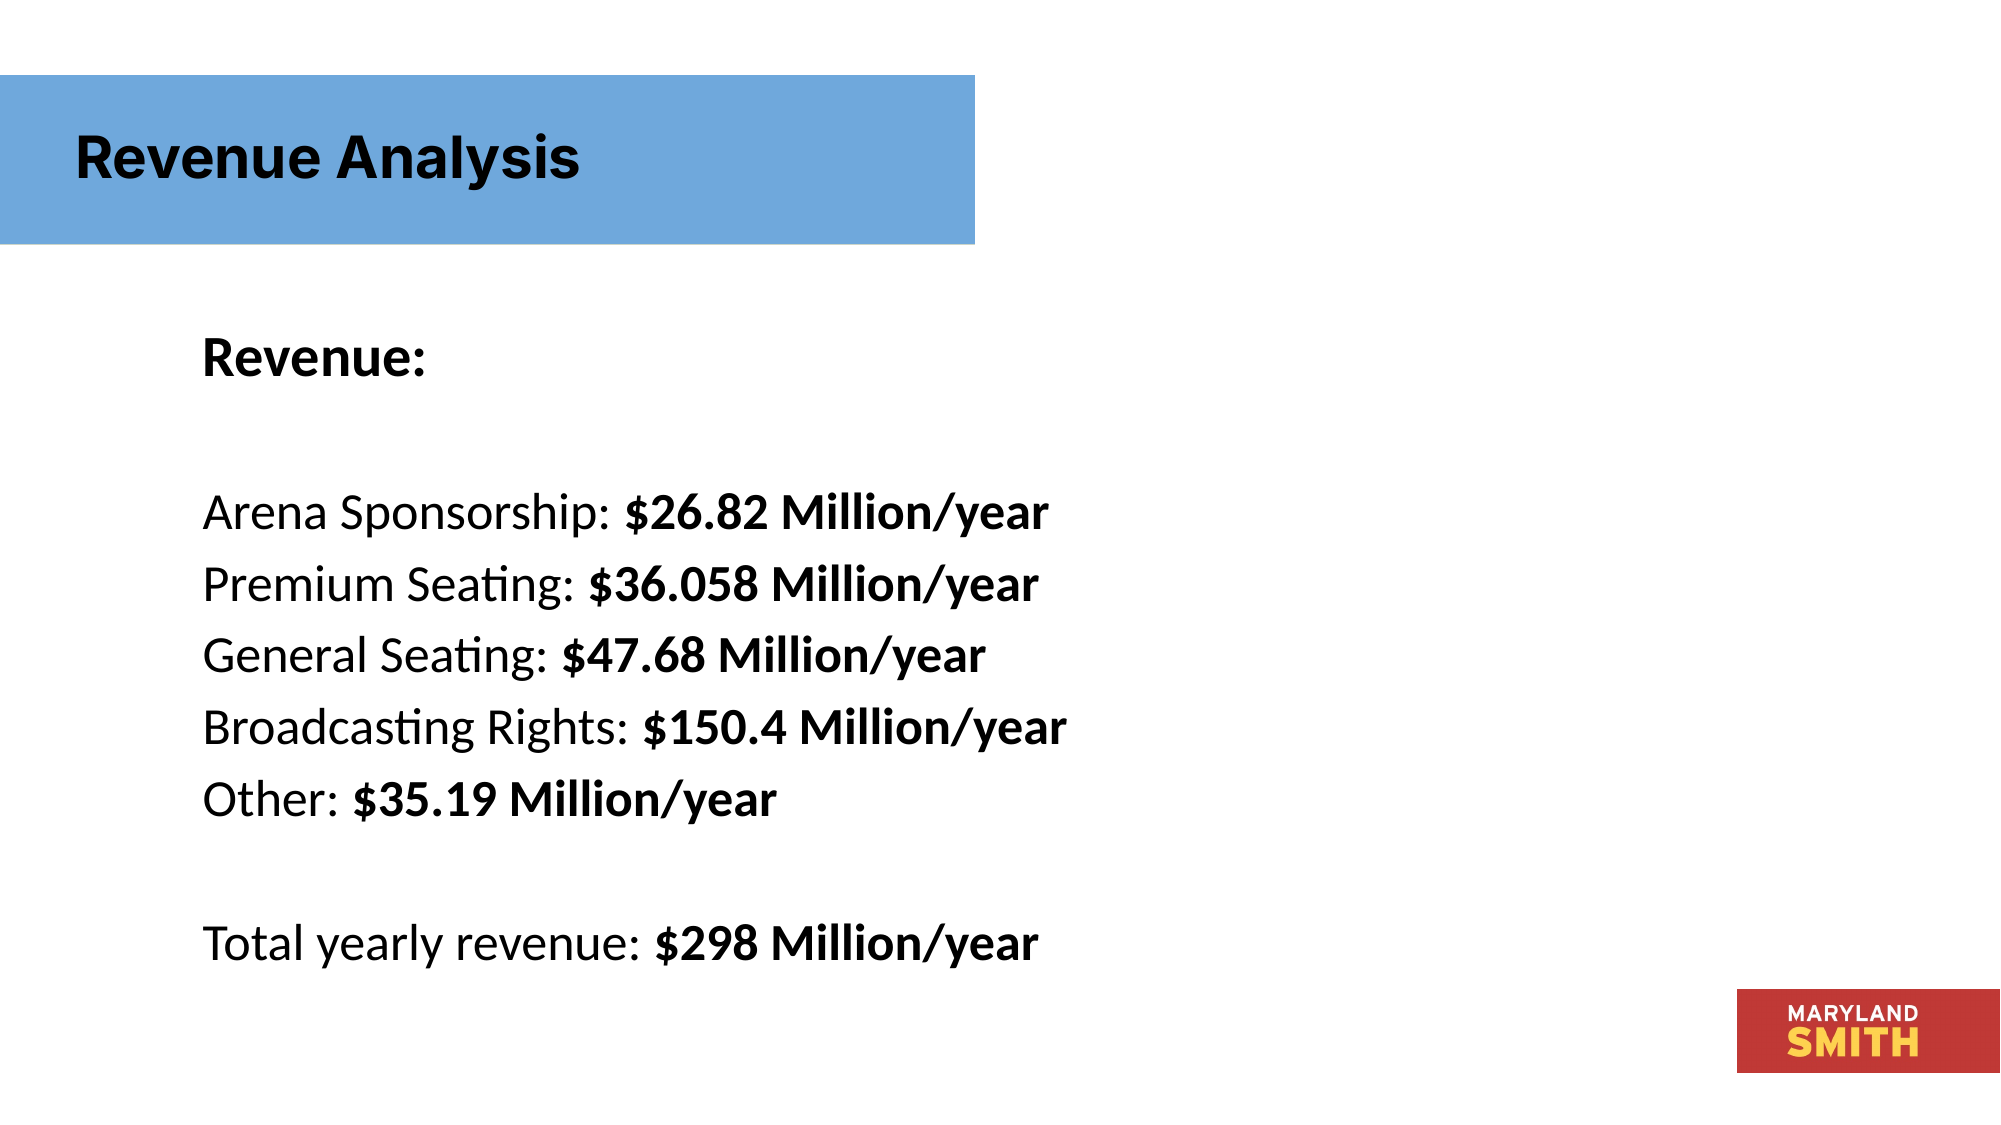

# Technical Analysis
Revenue Analysis
Revenue:
Arena Sponsorship: $26.82 Million/year
Premium Seating: $36.058 Million/year
General Seating: $47.68 Million/year
Broadcasting Rights: $150.4 Million/year
Other: $35.19 Million/year
Total yearly revenue: $298 Million/year